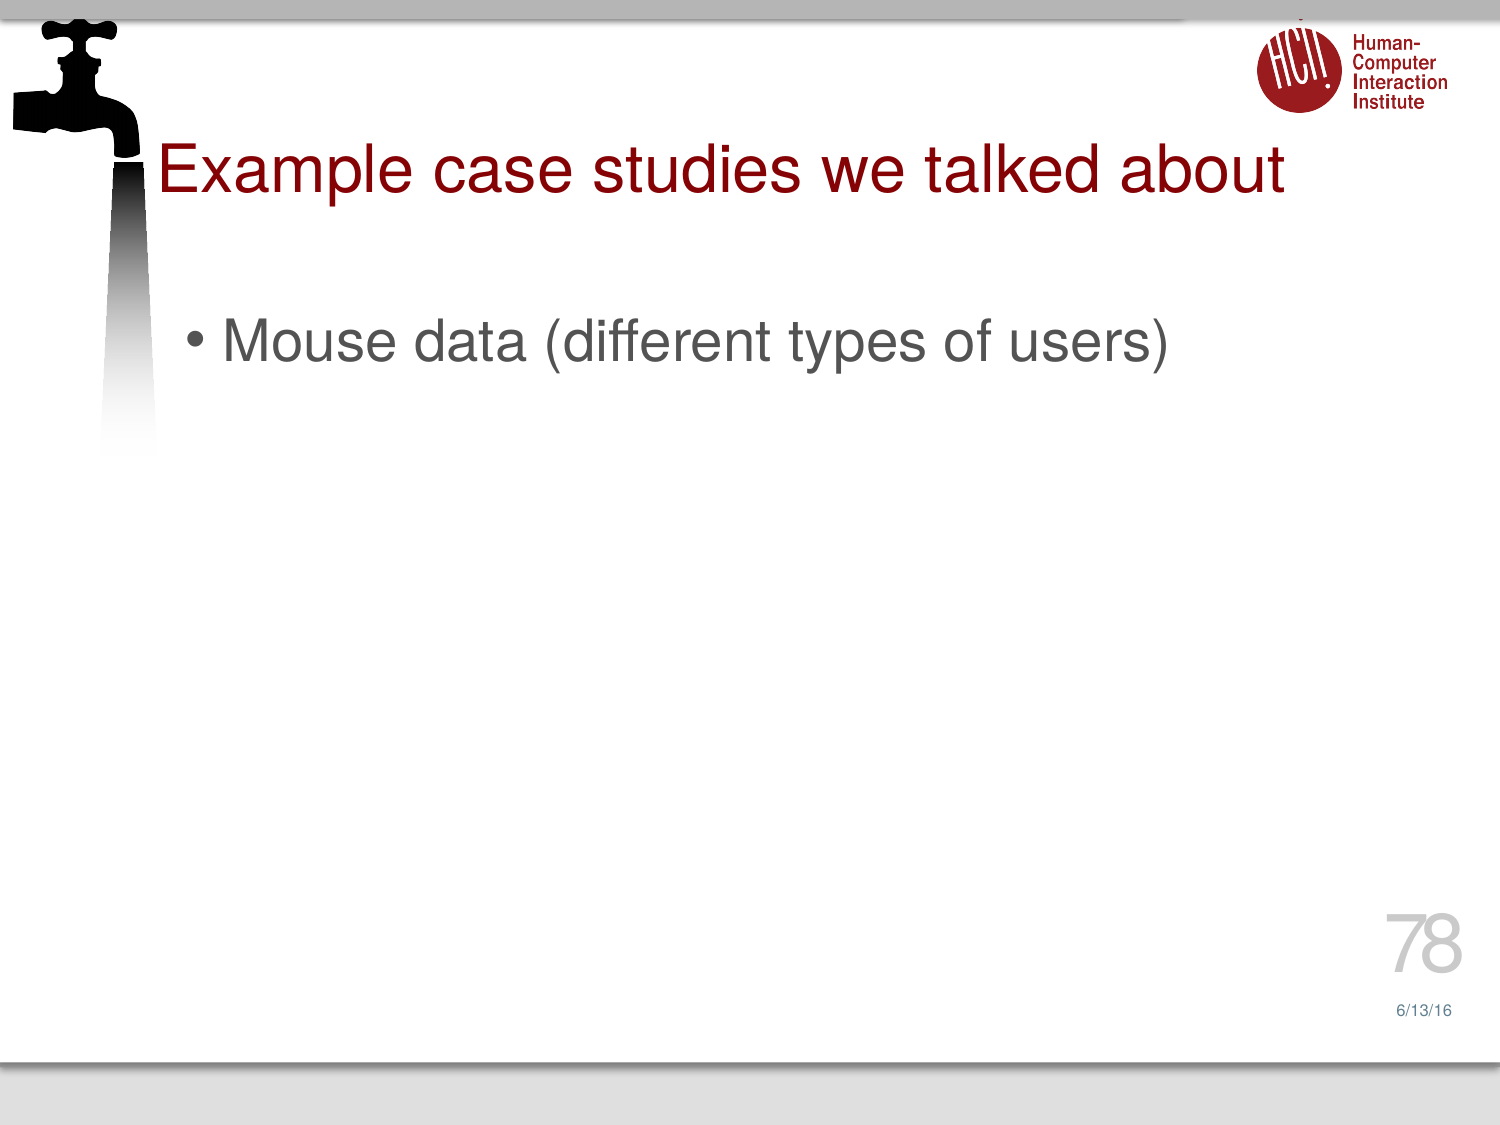

# Example case studies we talked about
Mouse data (different types of users)
78
6/13/16